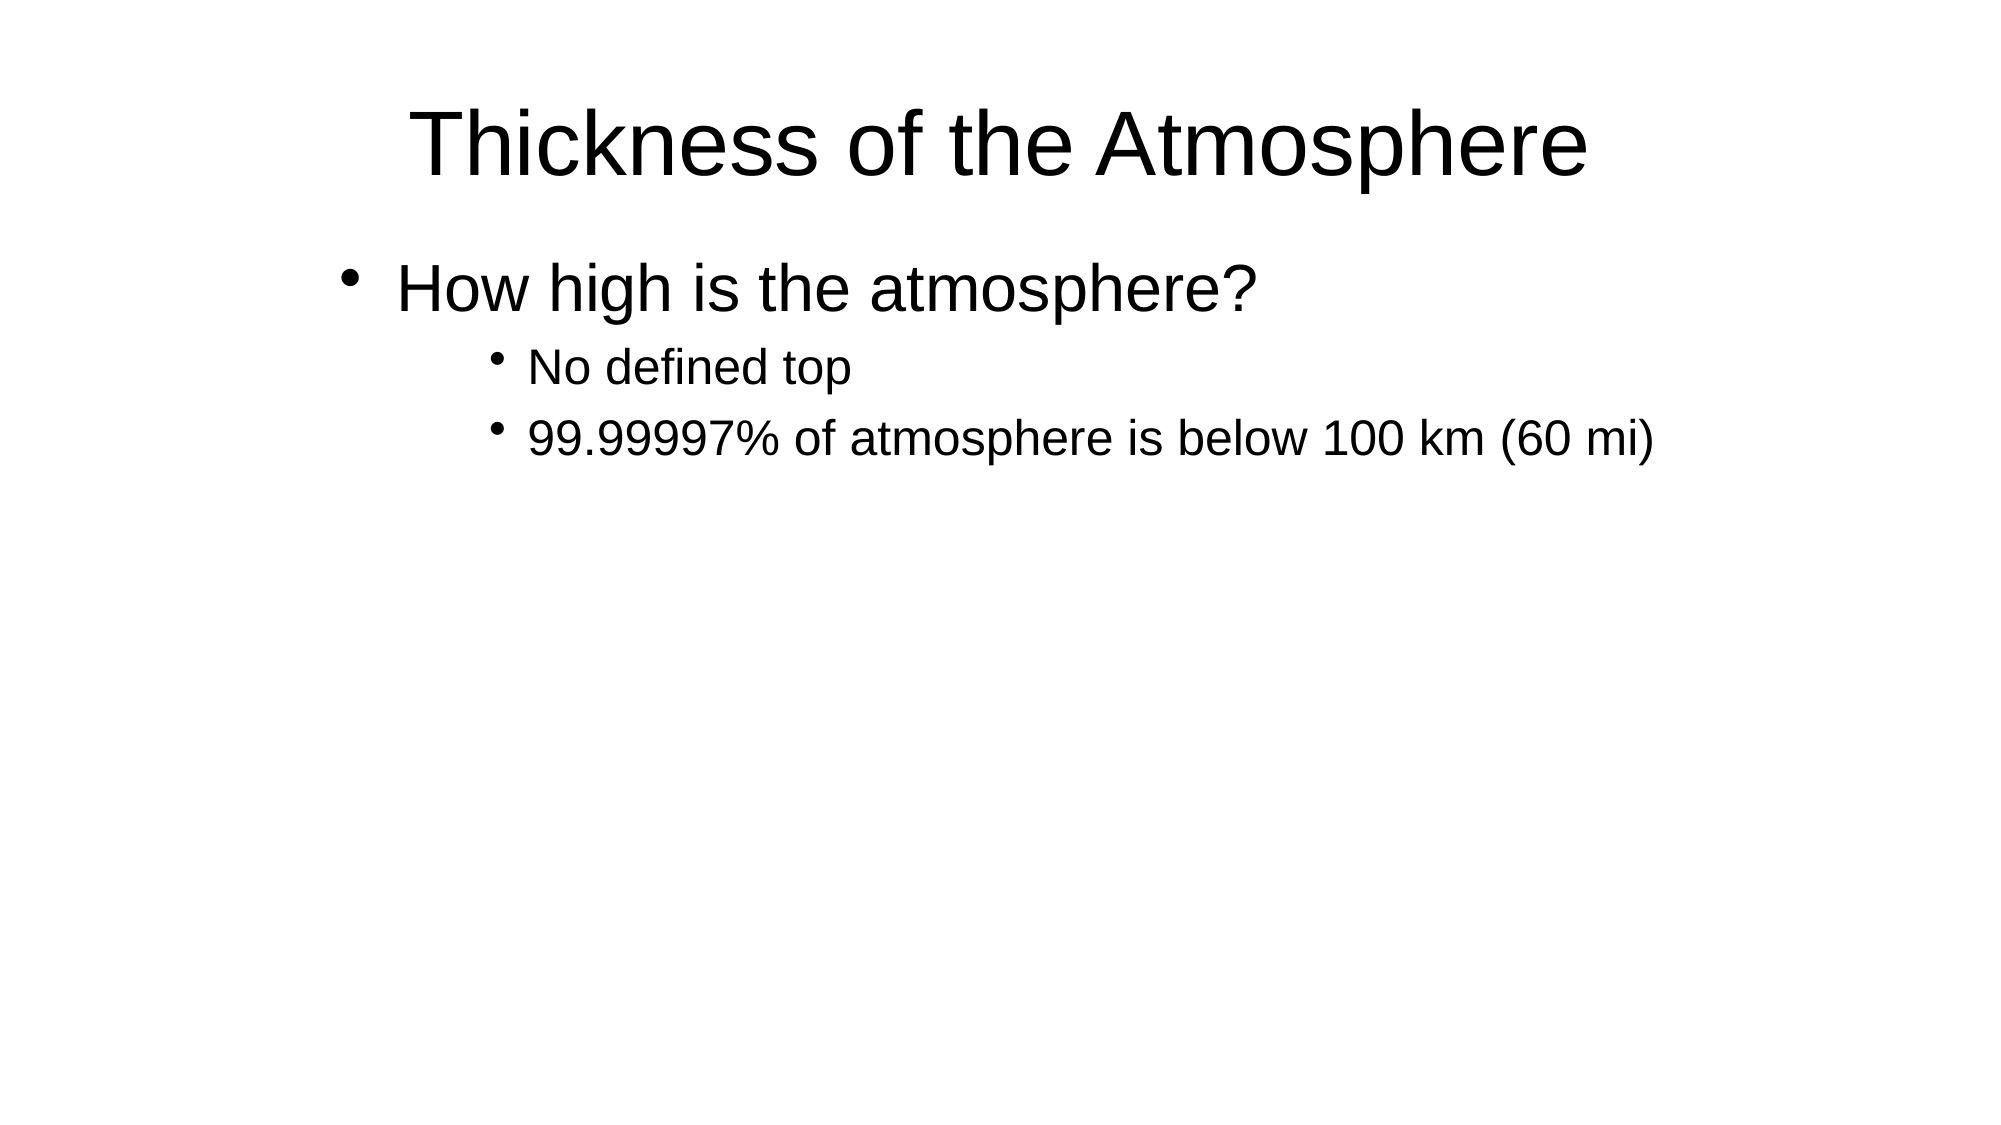

# Thickness of the Atmosphere
How high is the atmosphere?
No defined top
99.99997% of atmosphere is below 100 km (60 mi)